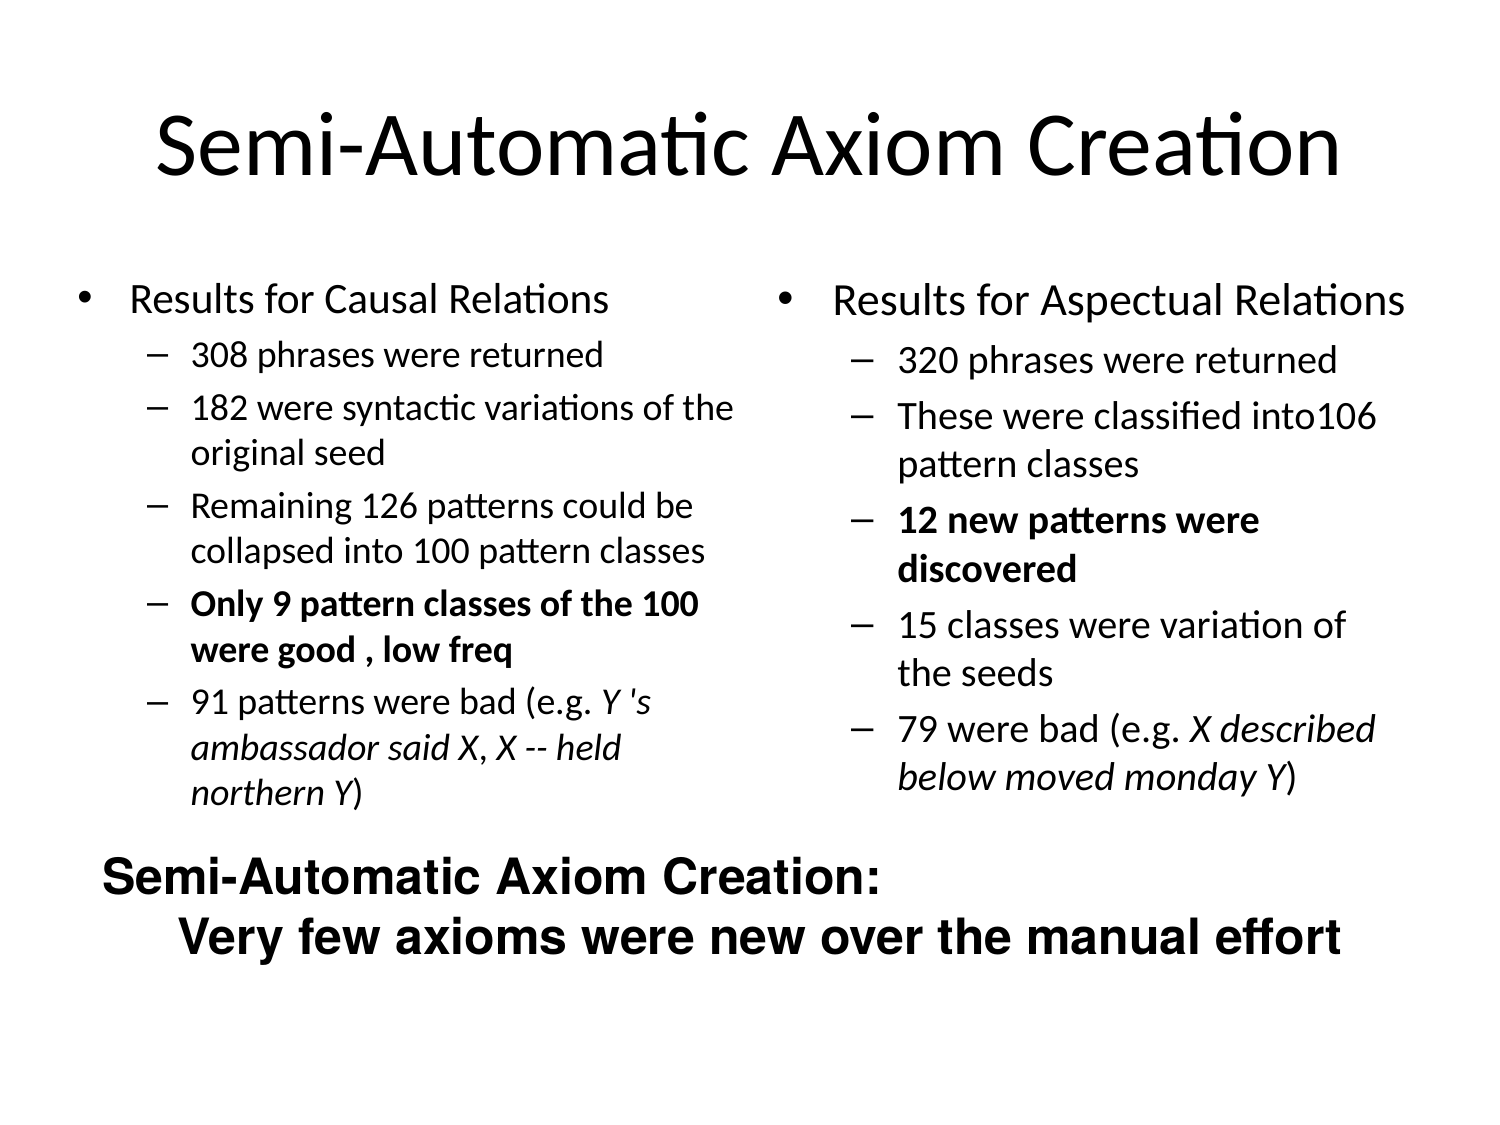

Semi-Automatic Axiom Creation
Results for Causal Relations
308 phrases were returned
182 were syntactic variations of the original seed
Remaining 126 patterns could be collapsed into 100 pattern classes
Only 9 pattern classes of the 100 were good , low freq
91 patterns were bad (e.g. Y 's ambassador said X, X -- held northern Y)

Results for Aspectual Relations
320 phrases were returned
These were classified into106 pattern classes
12 new patterns were discovered
15 classes were variation of the seeds
79 were bad (e.g. X described below moved monday Y)

Semi-Automatic Axiom Creation:
Very few axioms were new over the manual effort